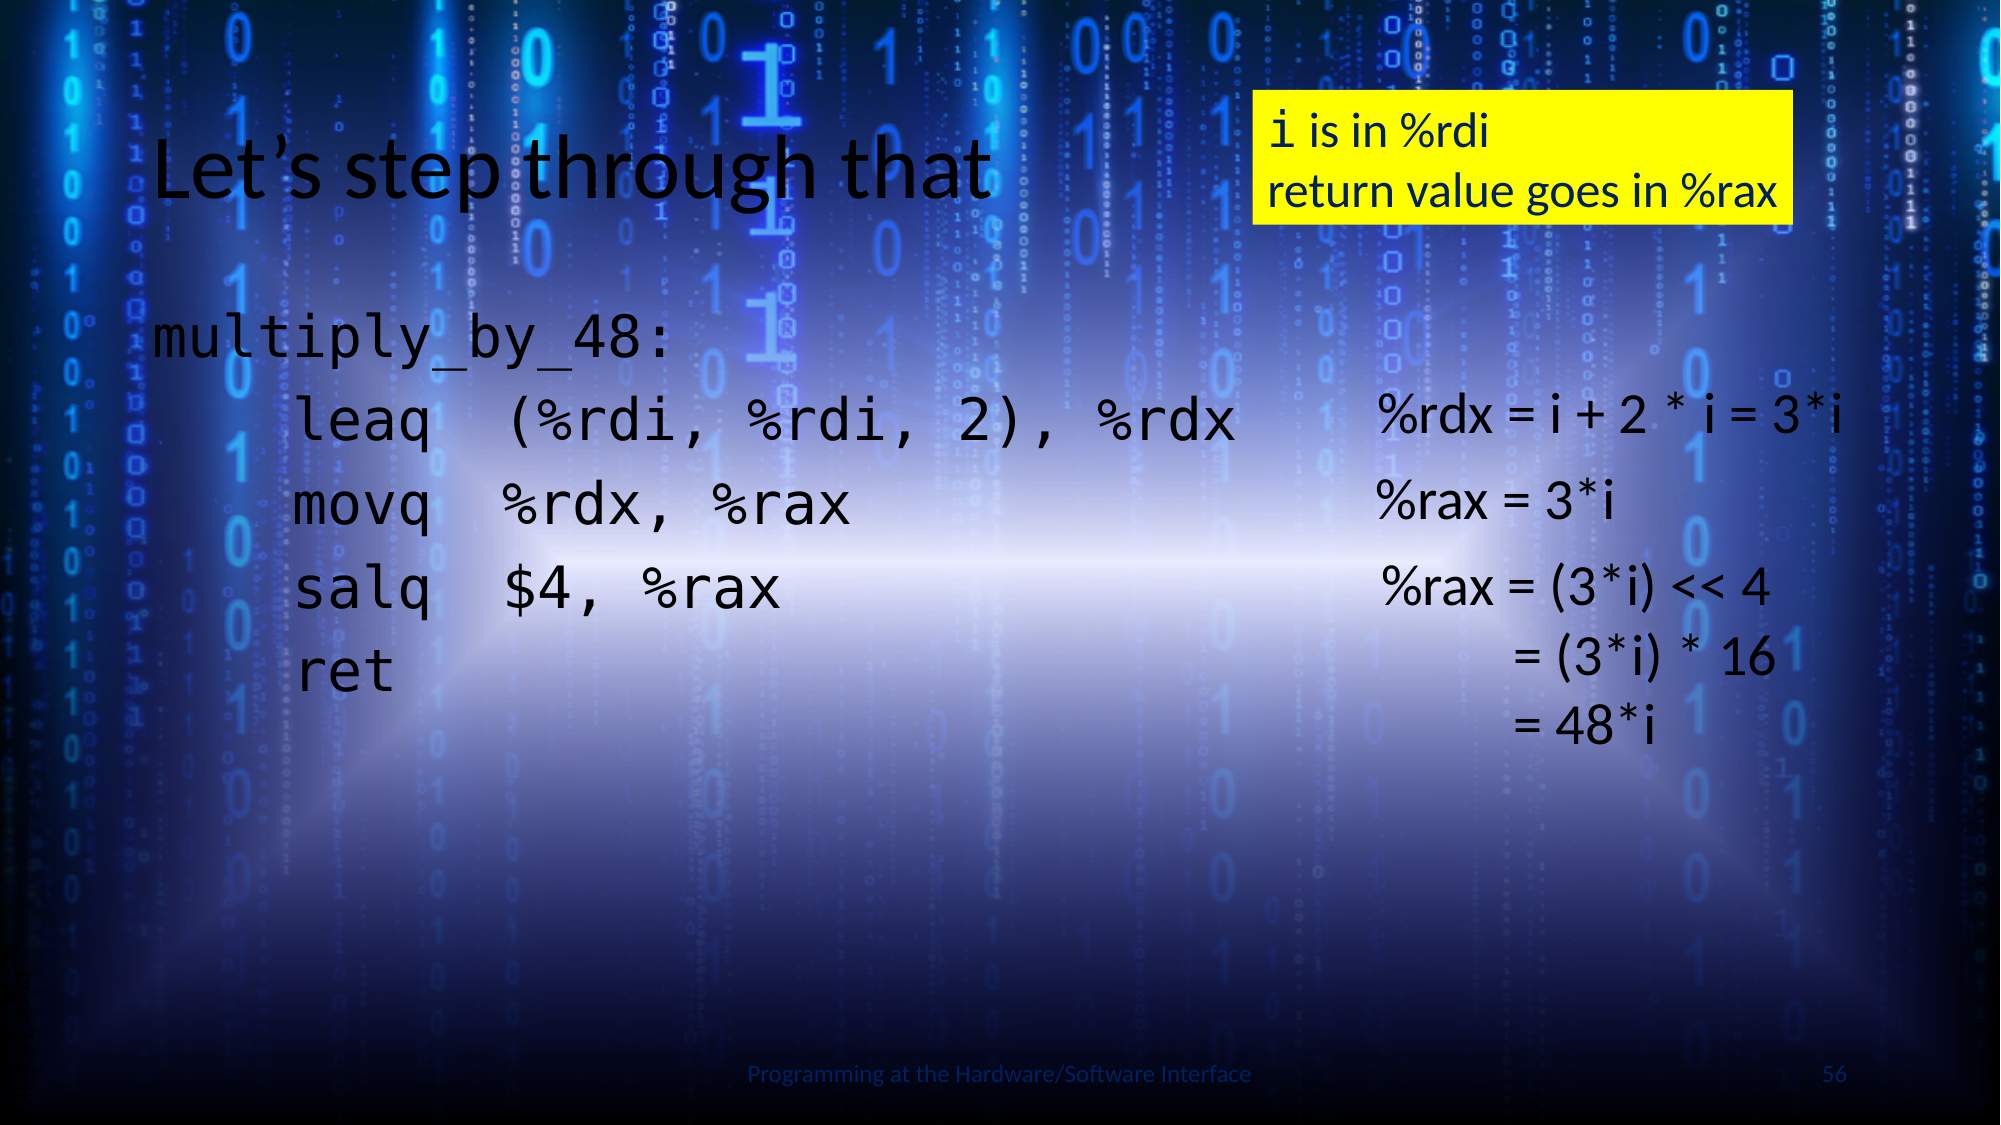

# Let’s step through that
i is in %rdi
return value goes in %rax
multiply_by_48:
    leaq  (%rdi, %rdi, 2), %rdx
    movq  %rdx, %rax
    salq  $4, %rax
    ret

%rdx = i + 2 * i = 3*i
%rax = 3*i
%rax = (3*i) << 4
          = (3*i) * 16
          = 48*i
Slide by Bohn
Programming at the Hardware/Software Interface
56